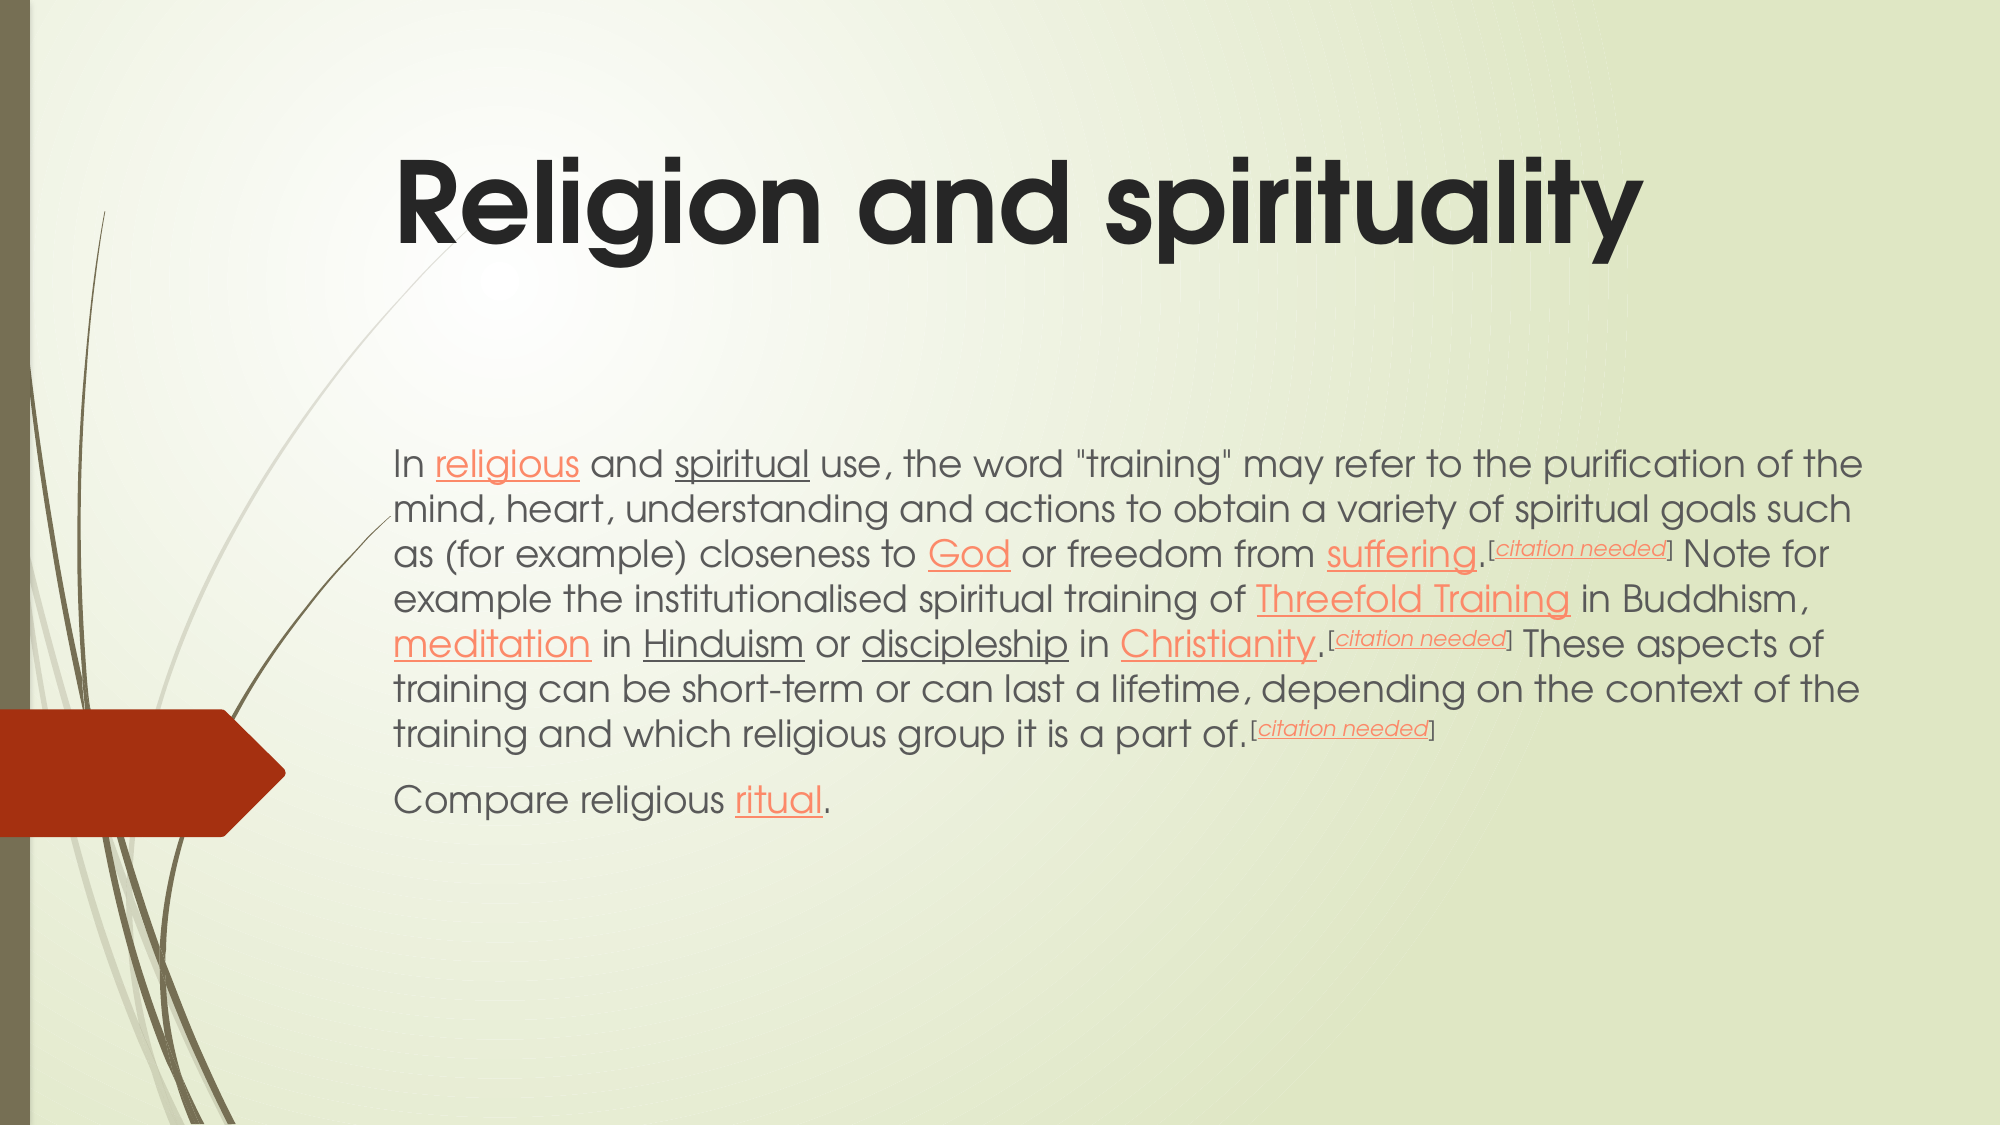

# Religion and spirituality
In religious and spiritual use, the word "training" may refer to the purification of the mind, heart, understanding and actions to obtain a variety of spiritual goals such as (for example) closeness to God or freedom from suffering.[citation needed] Note for example the institutionalised spiritual training of Threefold Training in Buddhism, meditation in Hinduism or discipleship in Christianity.[citation needed] These aspects of training can be short-term or can last a lifetime, depending on the context of the training and which religious group it is a part of.[citation needed]
Compare religious ritual.